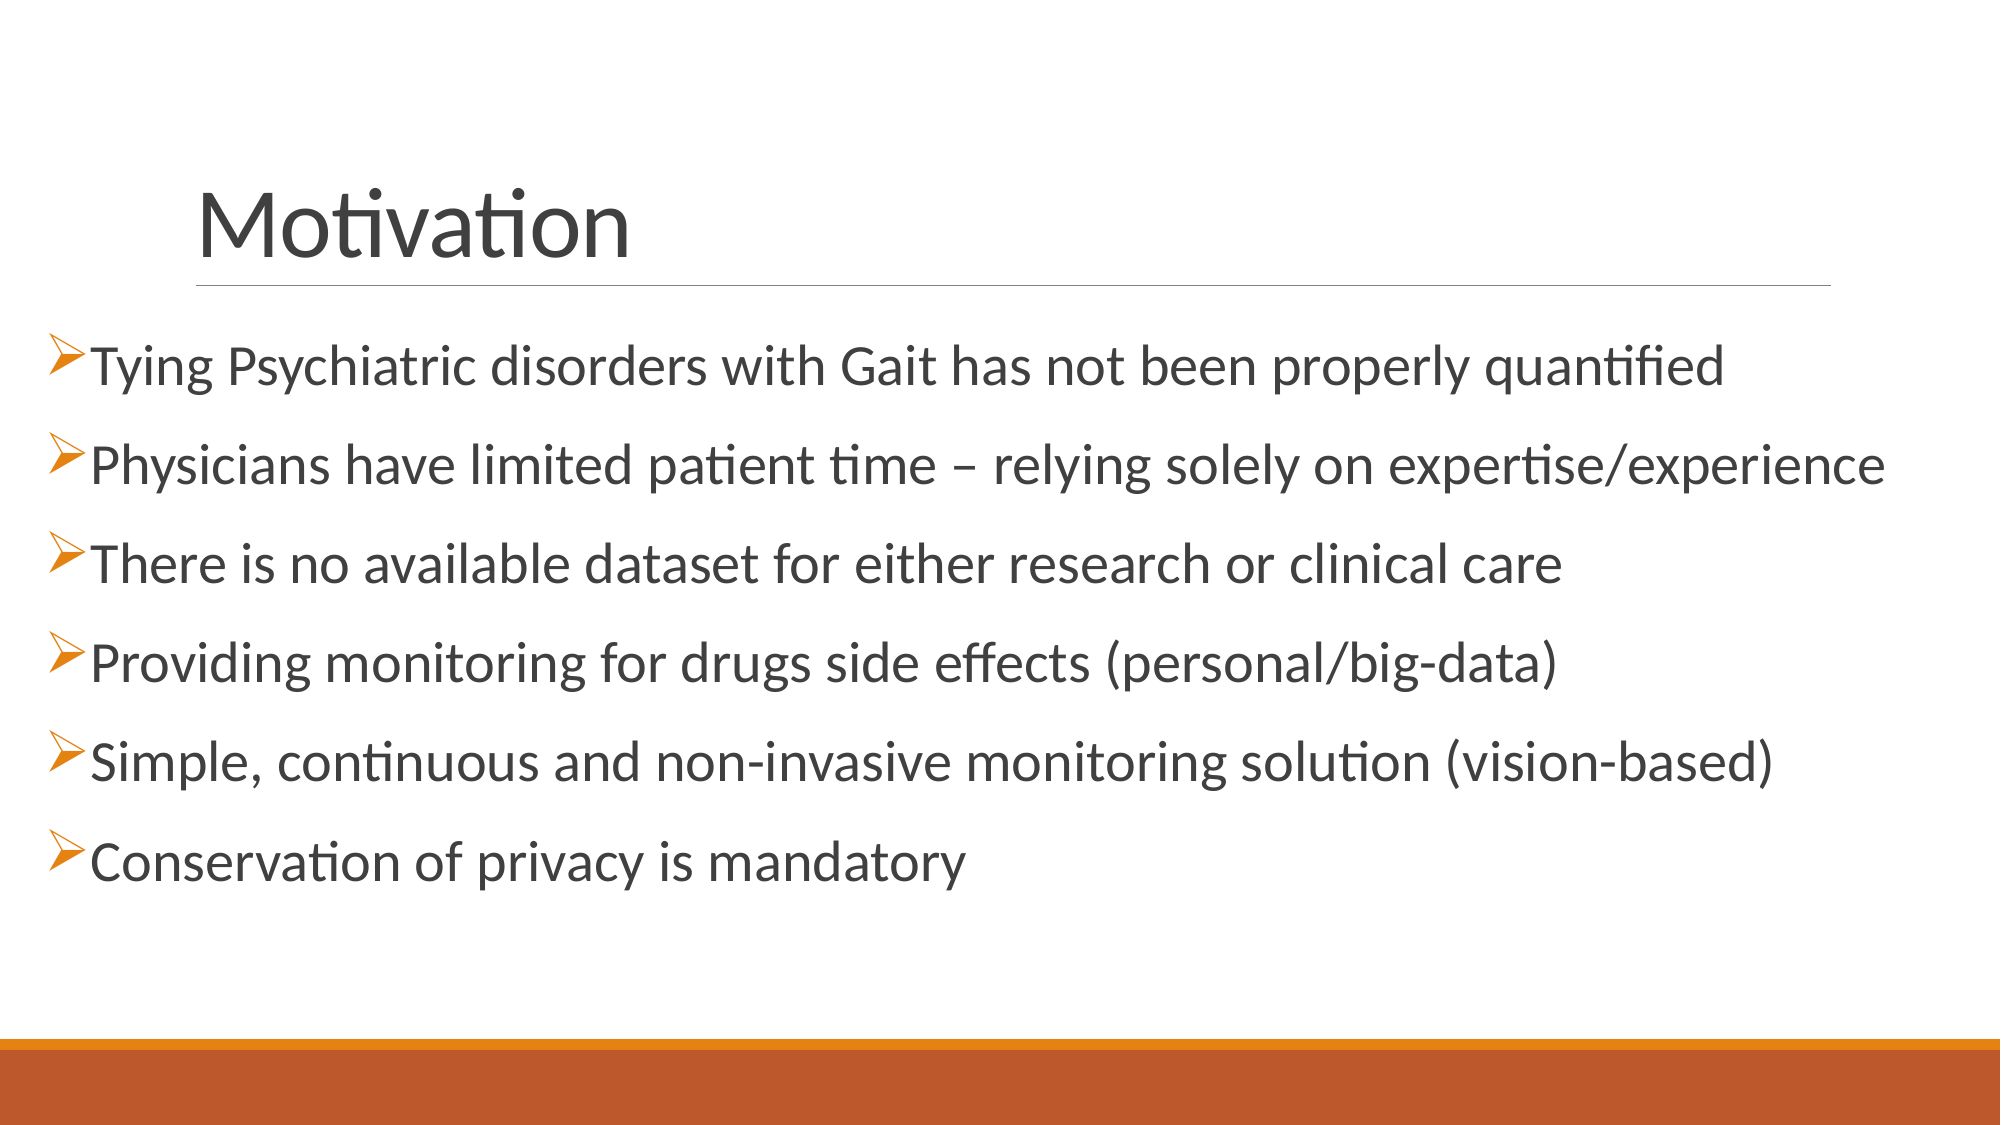

# Motivation
Tying Psychiatric disorders with Gait has not been properly quantified
Physicians have limited patient time – relying solely on expertise/experience
There is no available dataset for either research or clinical care
Providing monitoring for drugs side effects (personal/big-data)
Simple, continuous and non-invasive monitoring solution (vision-based)
Conservation of privacy is mandatory